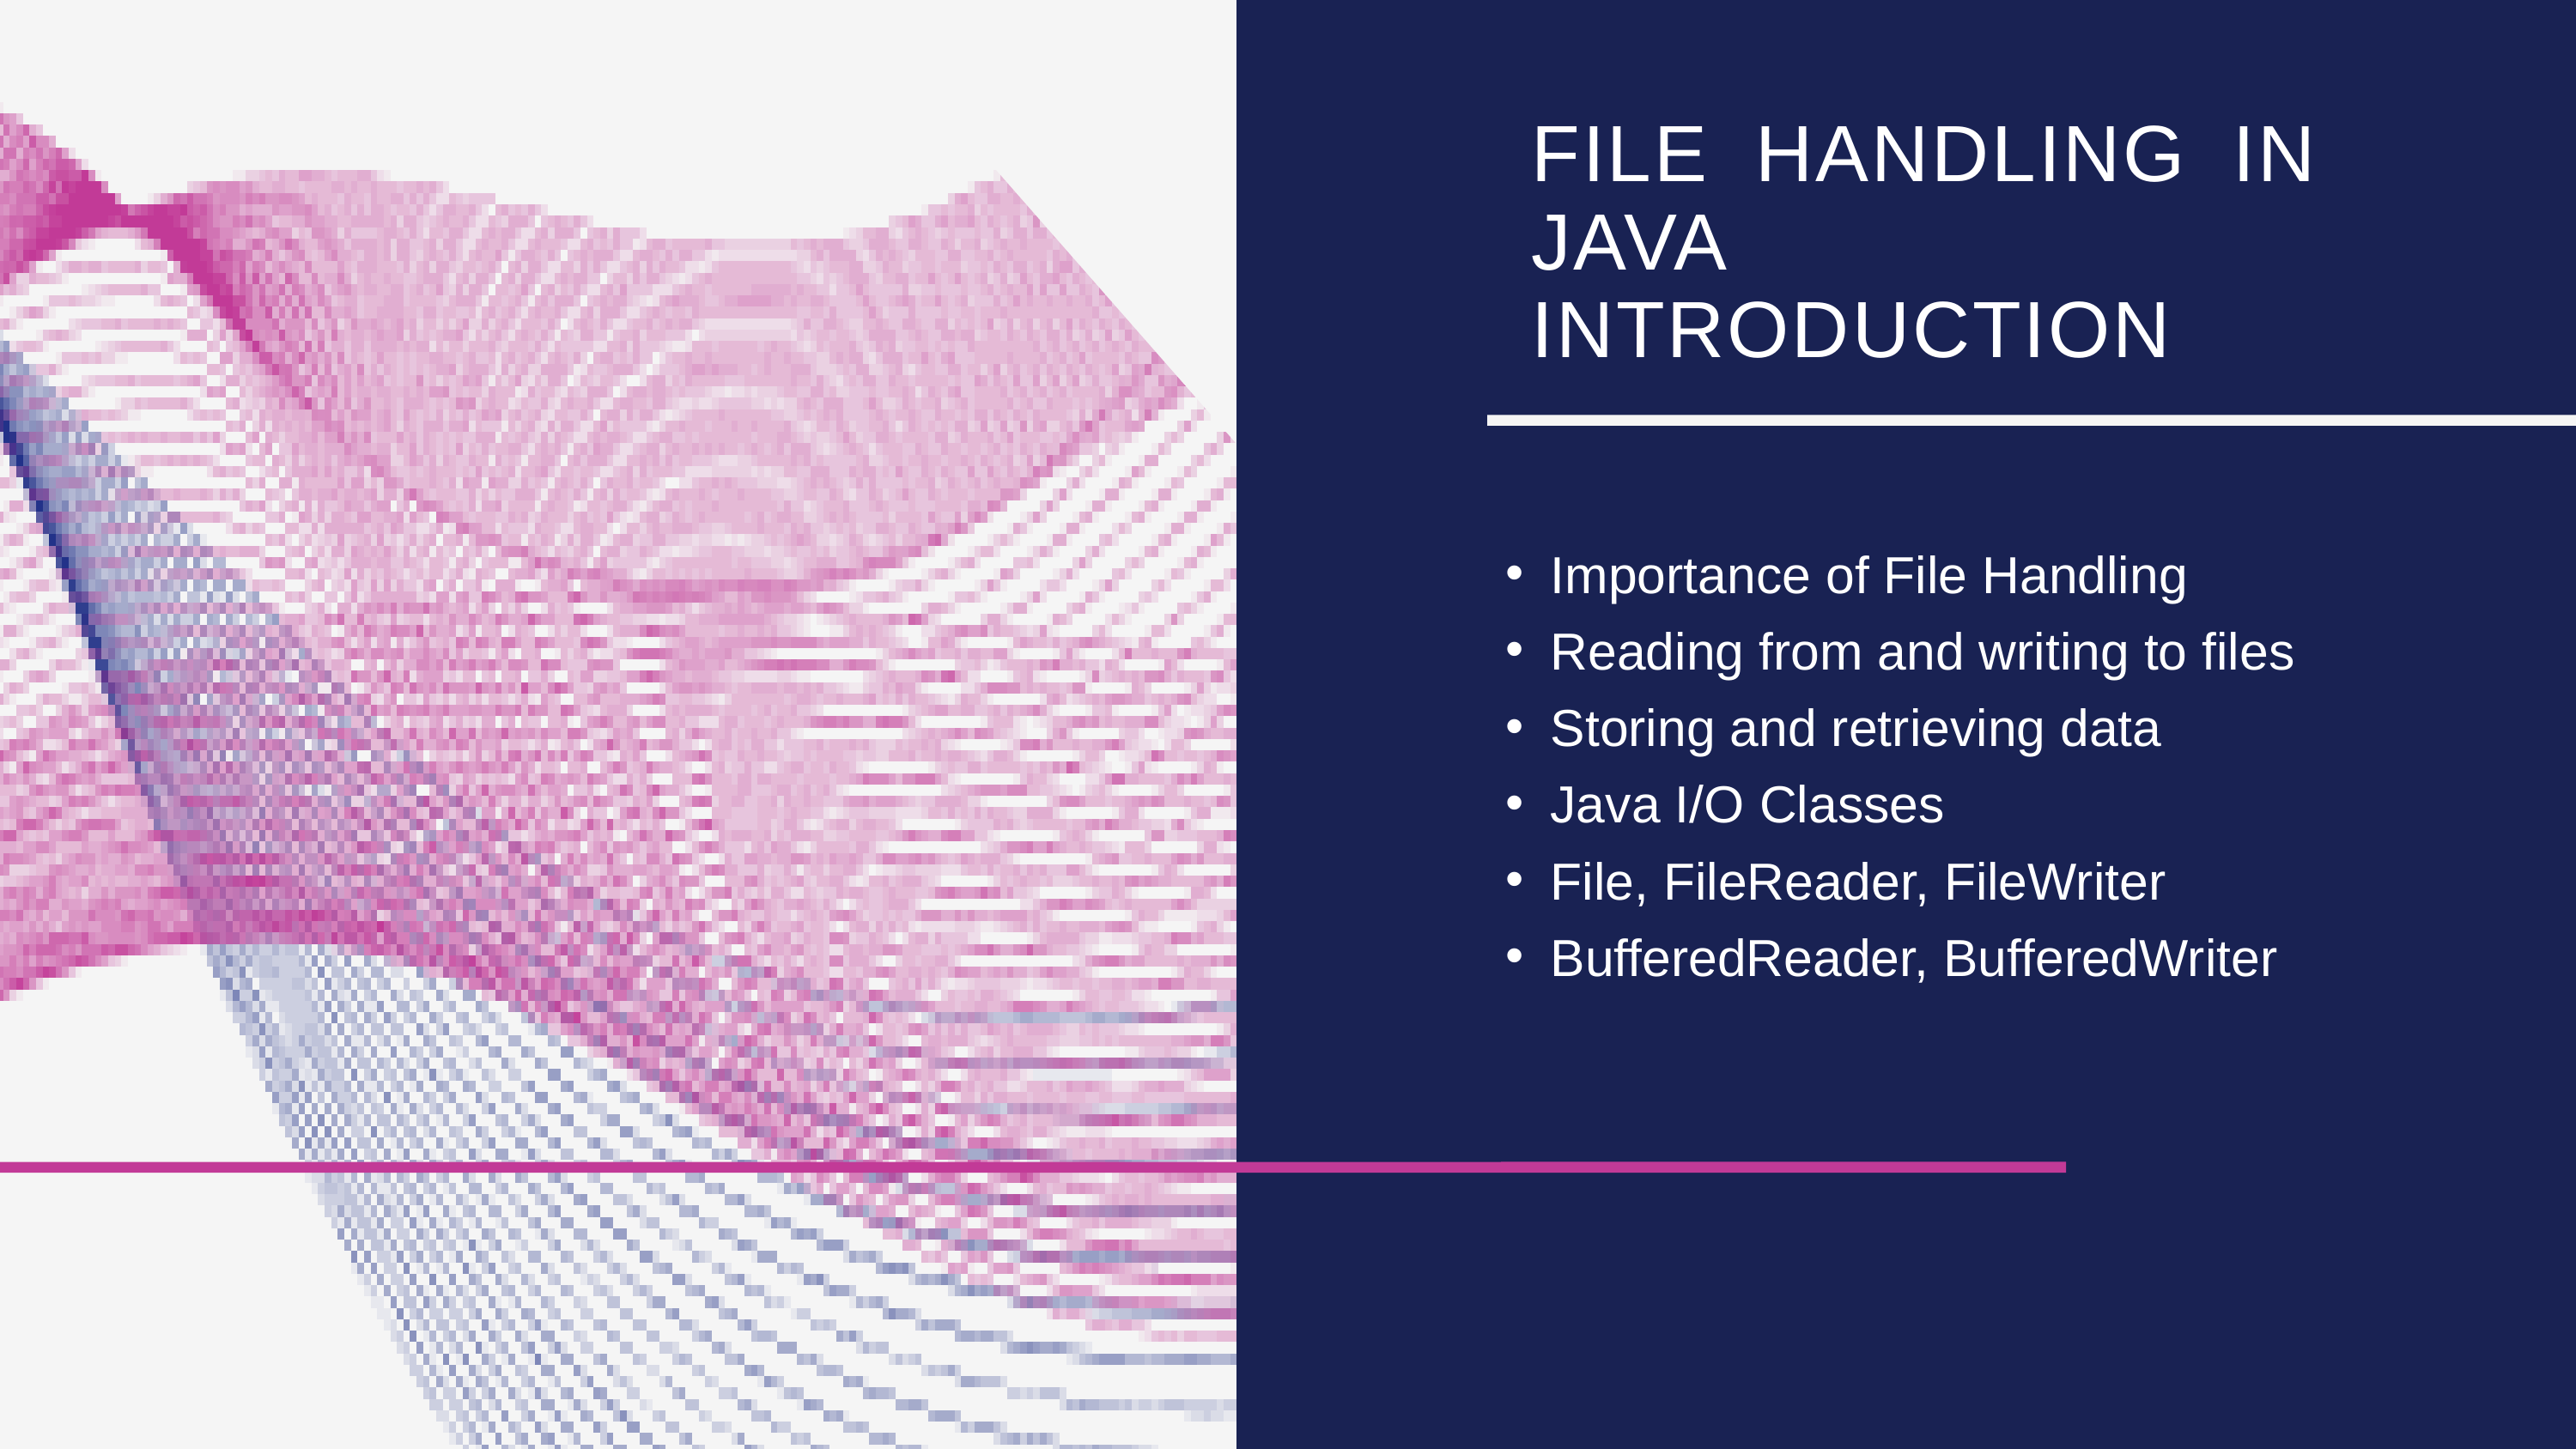

FILE HANDLING IN JAVA  INTRODUCTION

Importance of File Handling
Reading from and writing to files
Storing and retrieving data
Java I/O Classes
File, FileReader, FileWriter
BufferedReader, BufferedWriter